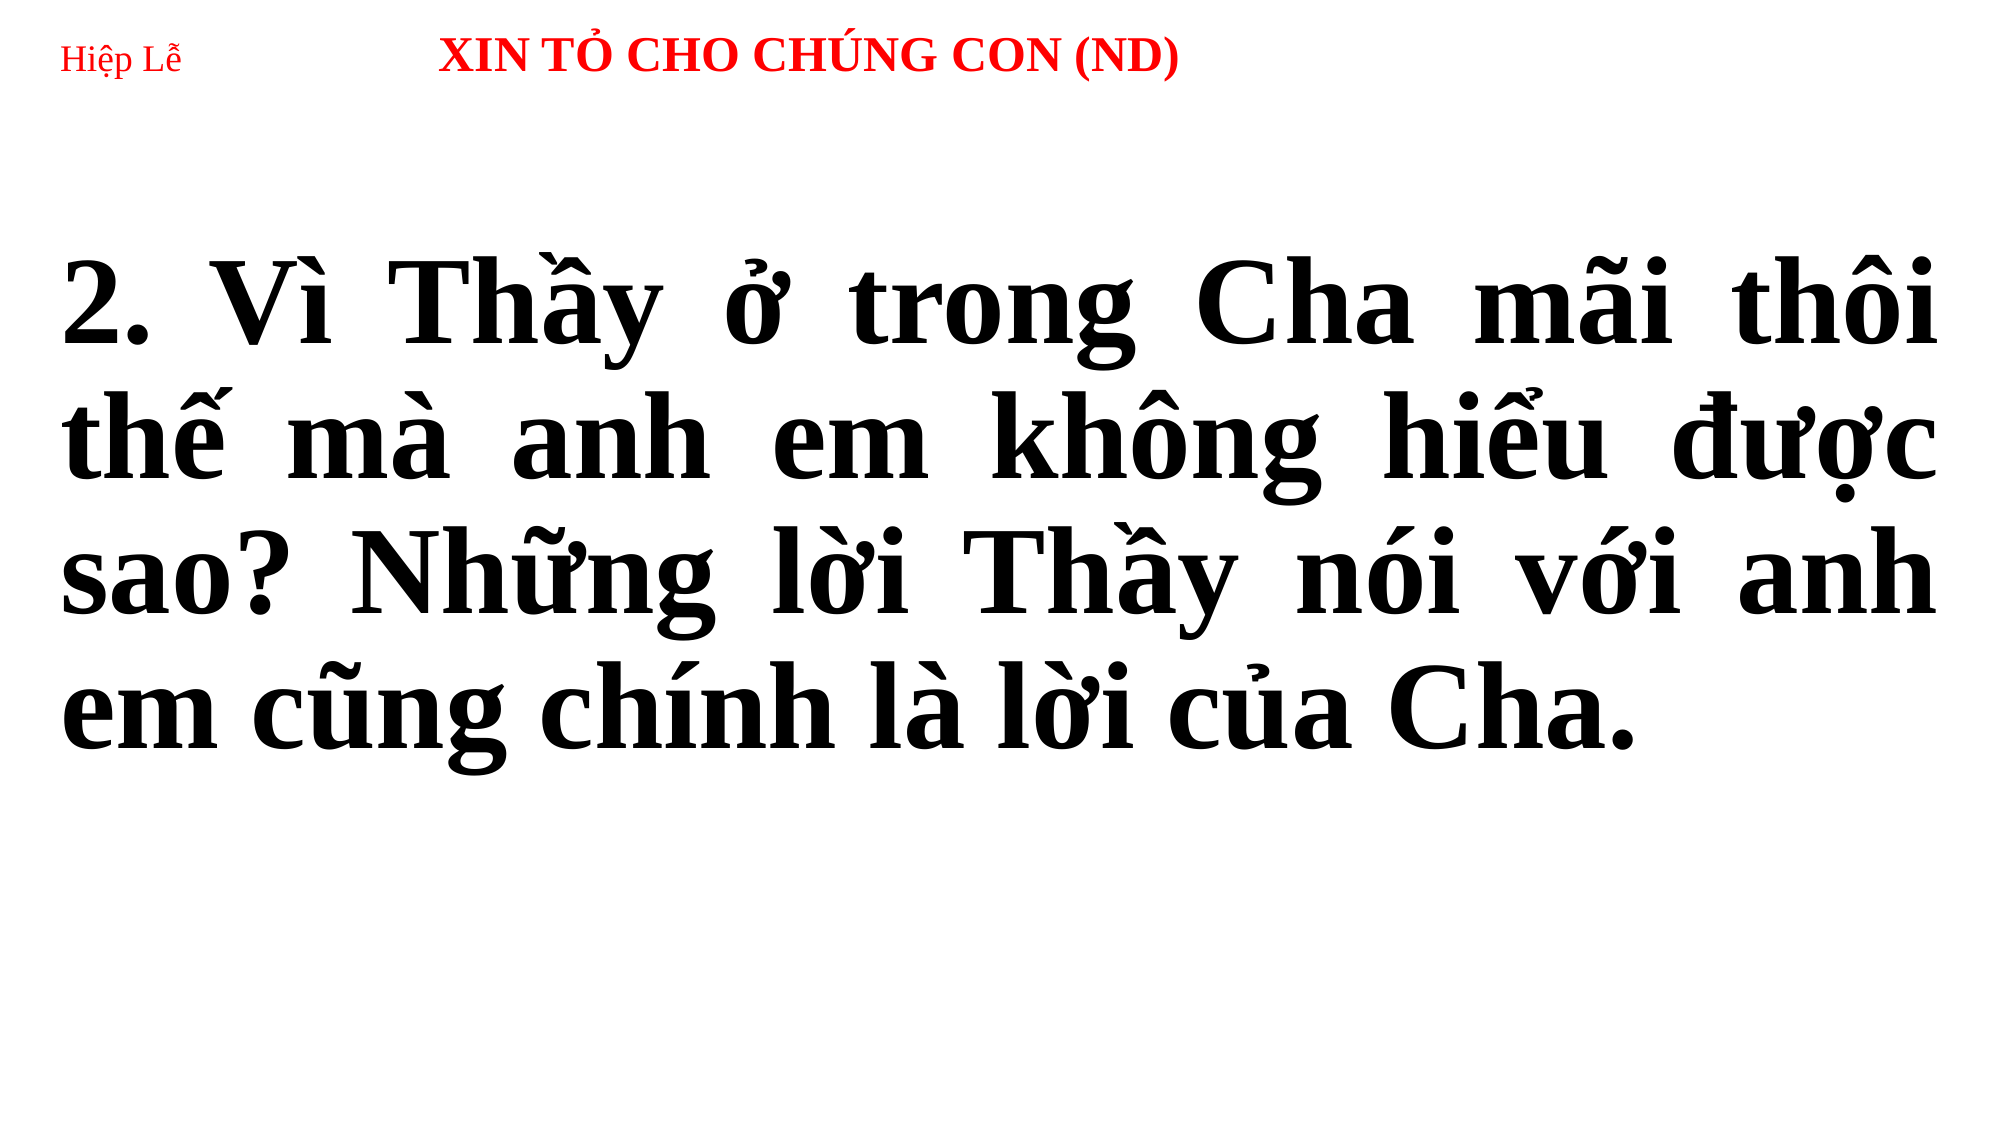

# Hiệp Lễ                           XIN TỎ CHO CHÚNG CON (ND)
2. Vì Thầy ở trong Cha mãi thôi thế mà anh em không hiểu được sao? Những lời Thầy nói với anh em cũng chính là lời của Cha.